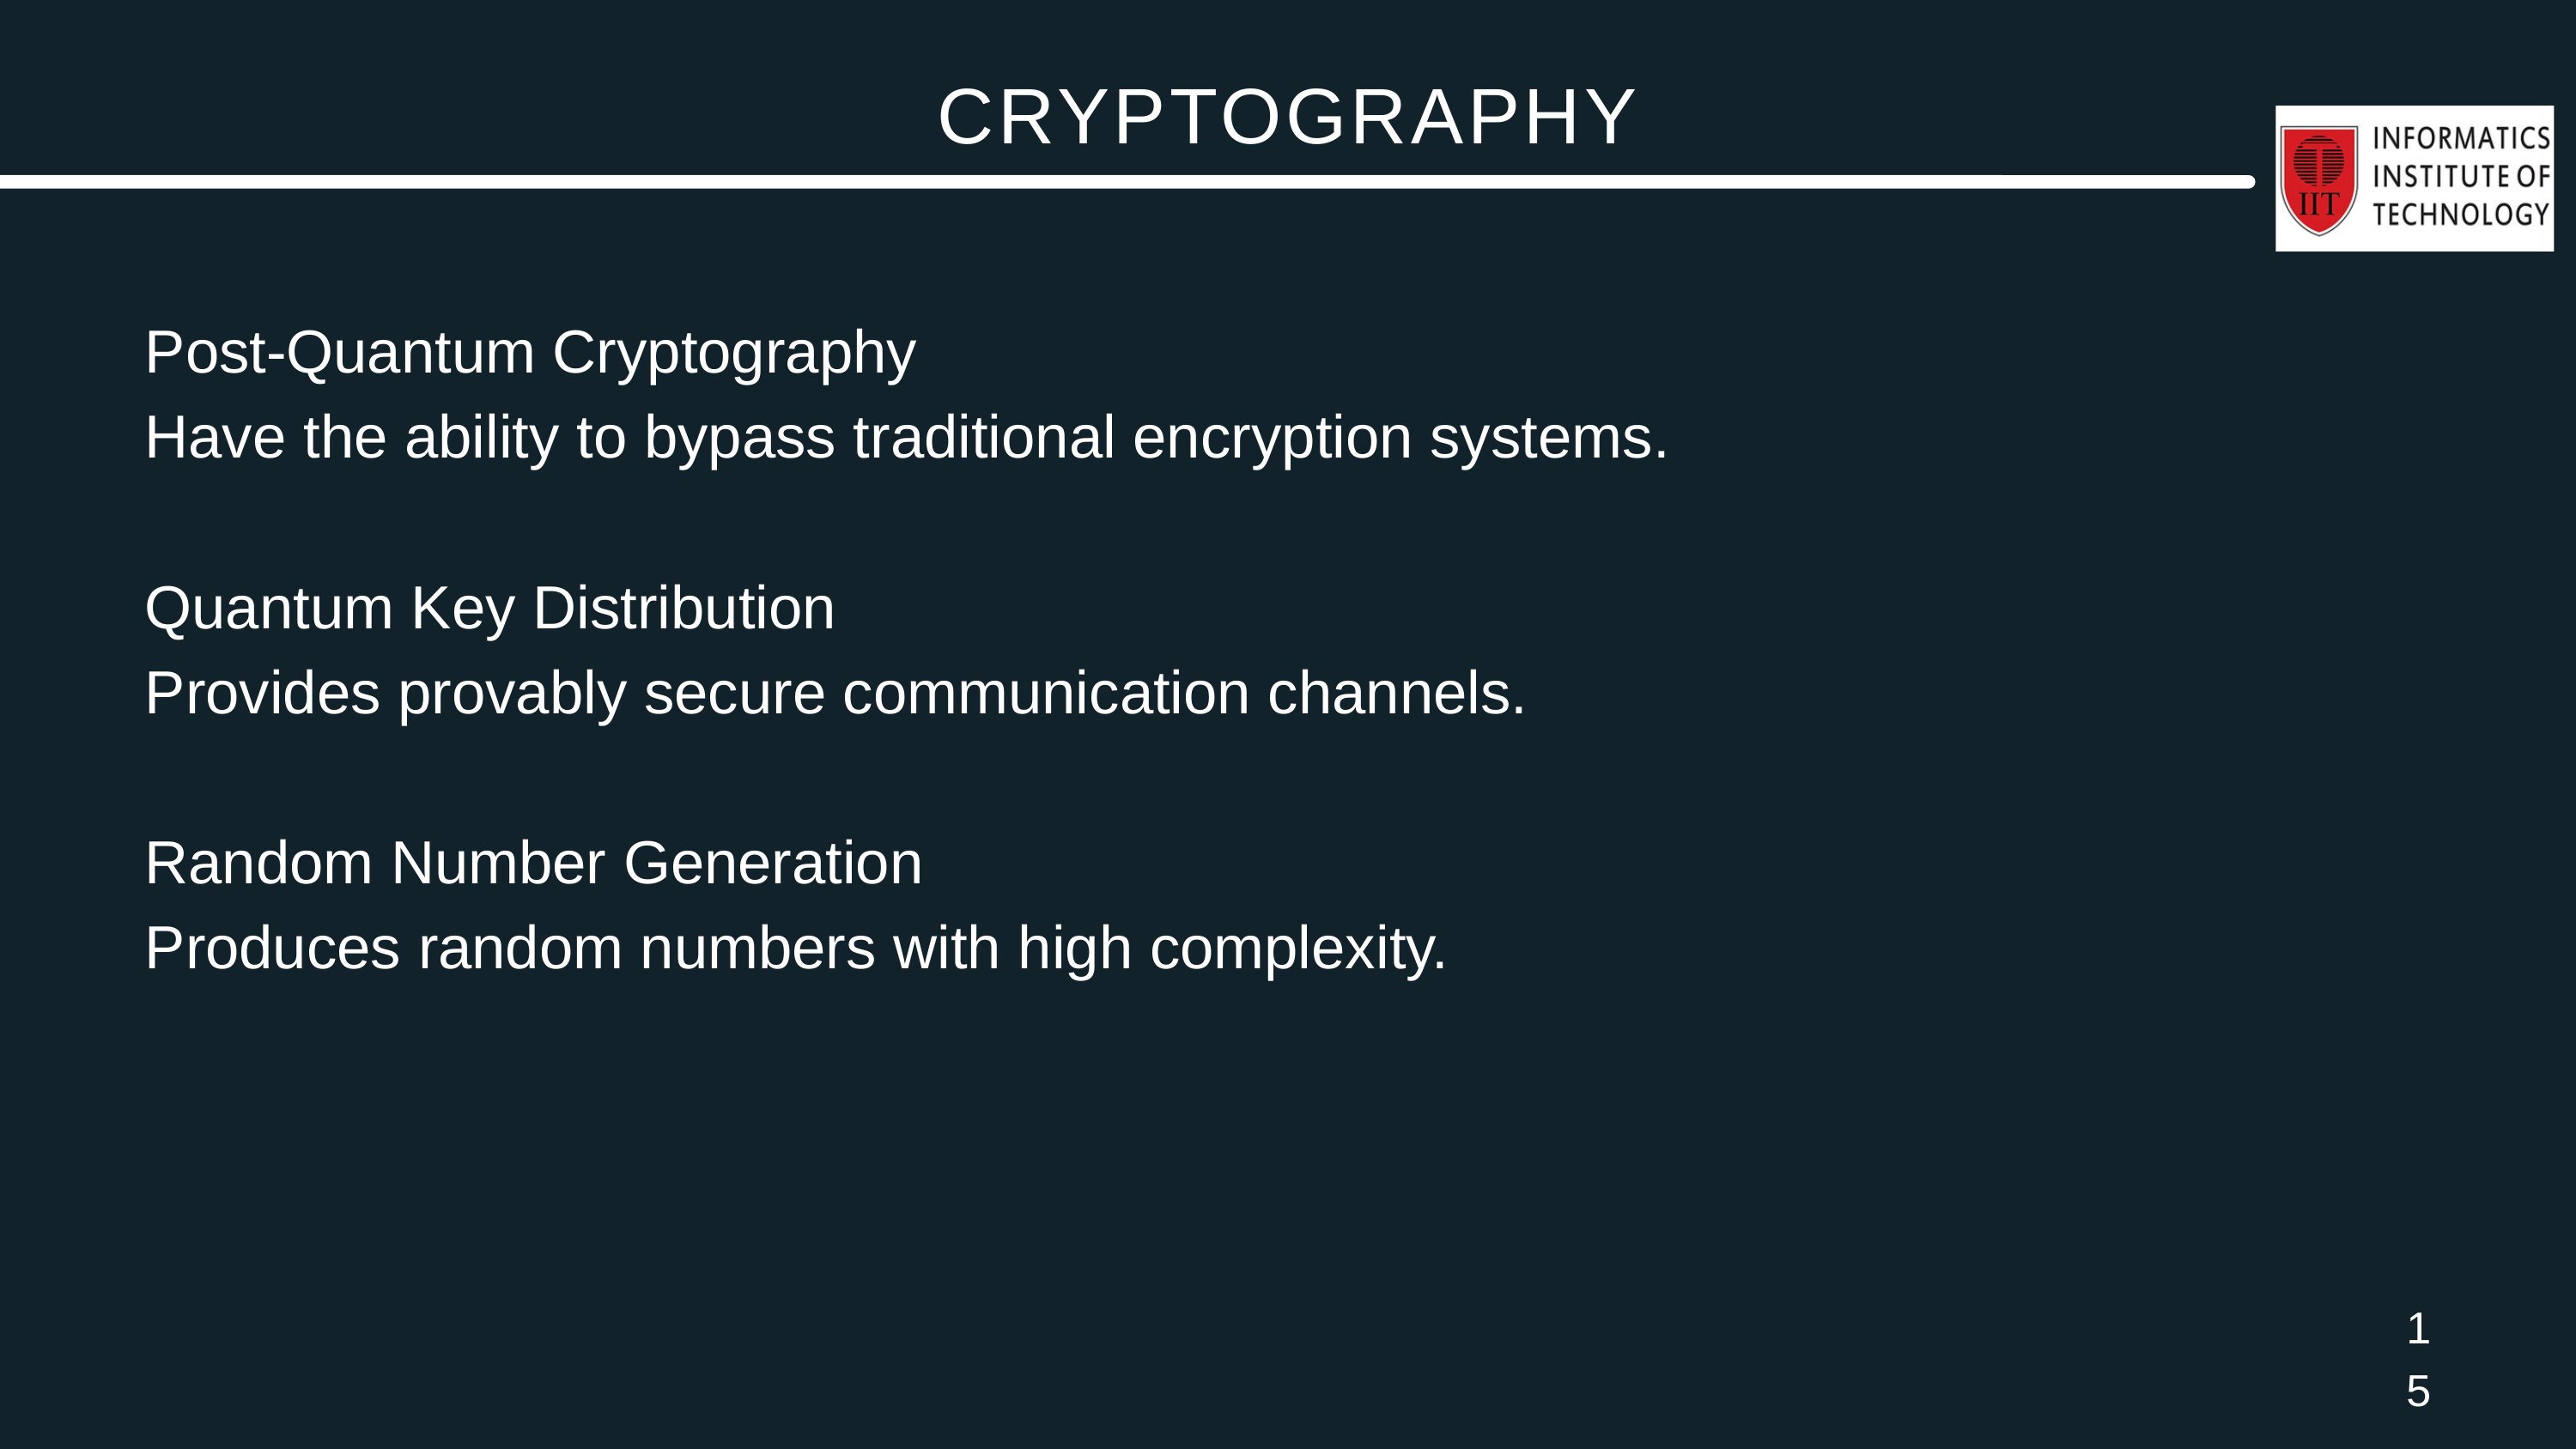

CRYPTOGRAPHY

Post-Quantum Cryptography
Have the ability to bypass traditional encryption systems.

Quantum Key Distribution
Provides provably secure communication channels.

Random Number Generation
Produces random numbers with high complexity.
15